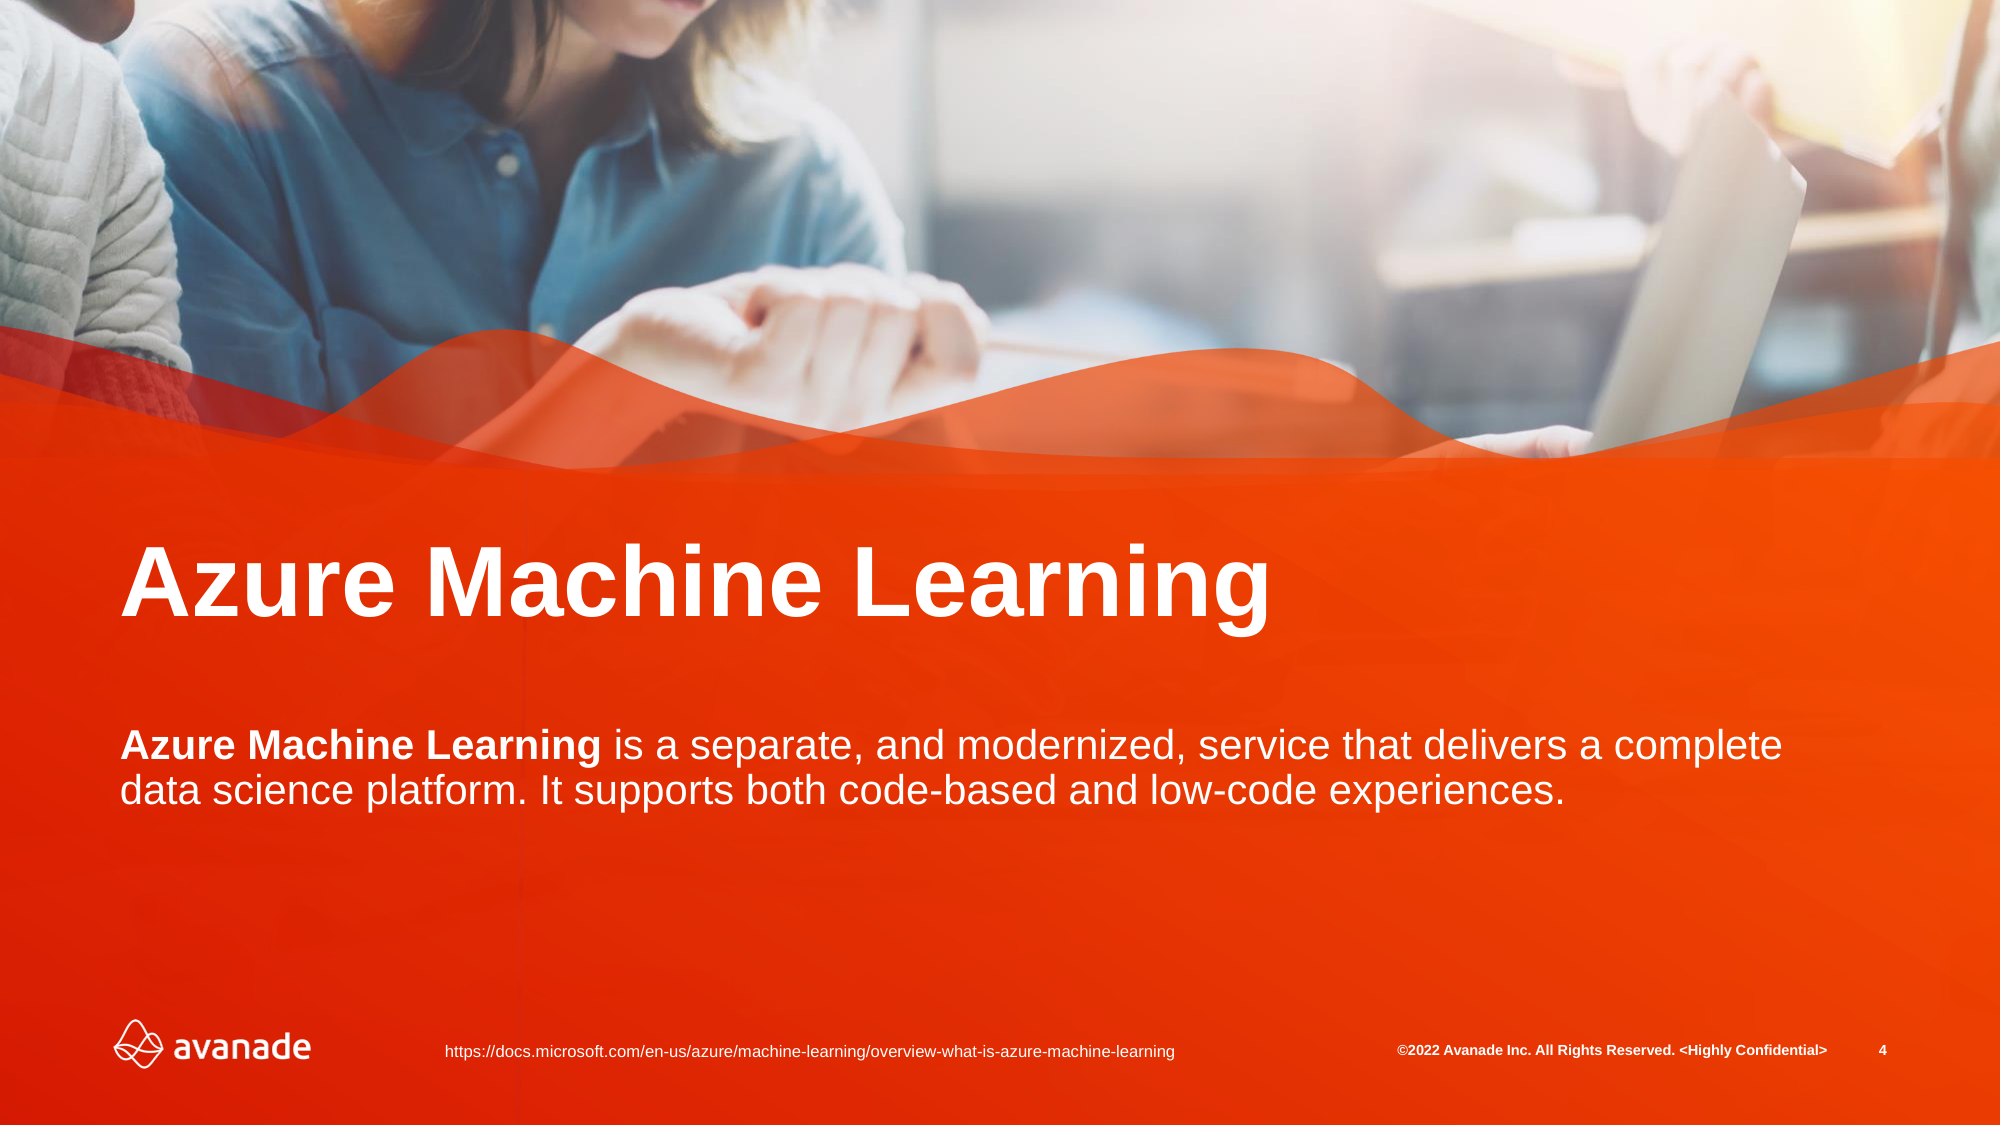

Azure Machine Learning

Azure Machine Learning is a separate, and modernized, service that delivers a complete data science platform. It supports both code-based and low-code experiences.
https://docs.microsoft.com/en-us/azure/machine-learning/overview-what-is-azure-machine-learning